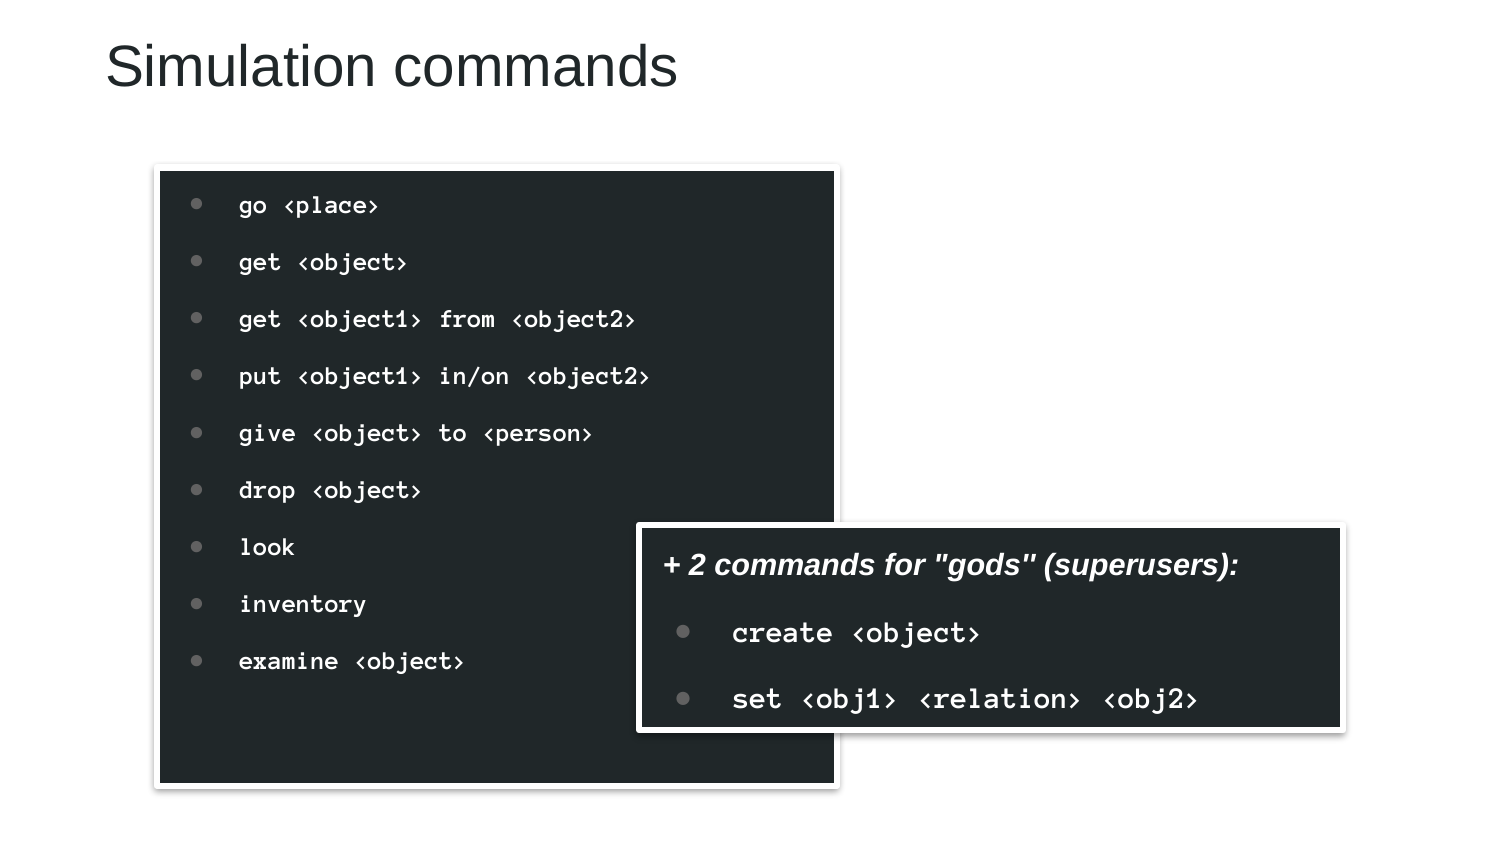

# Simulation commands
go <place>
get <object>
get <object1> from <object2>
put <object1> in/on <object2>
give <object> to <person>
drop <object>
look
inventory
examine <object>

 + 2 commands for "gods'' (superusers):
create <object>
set <obj1> <relation> <obj2>